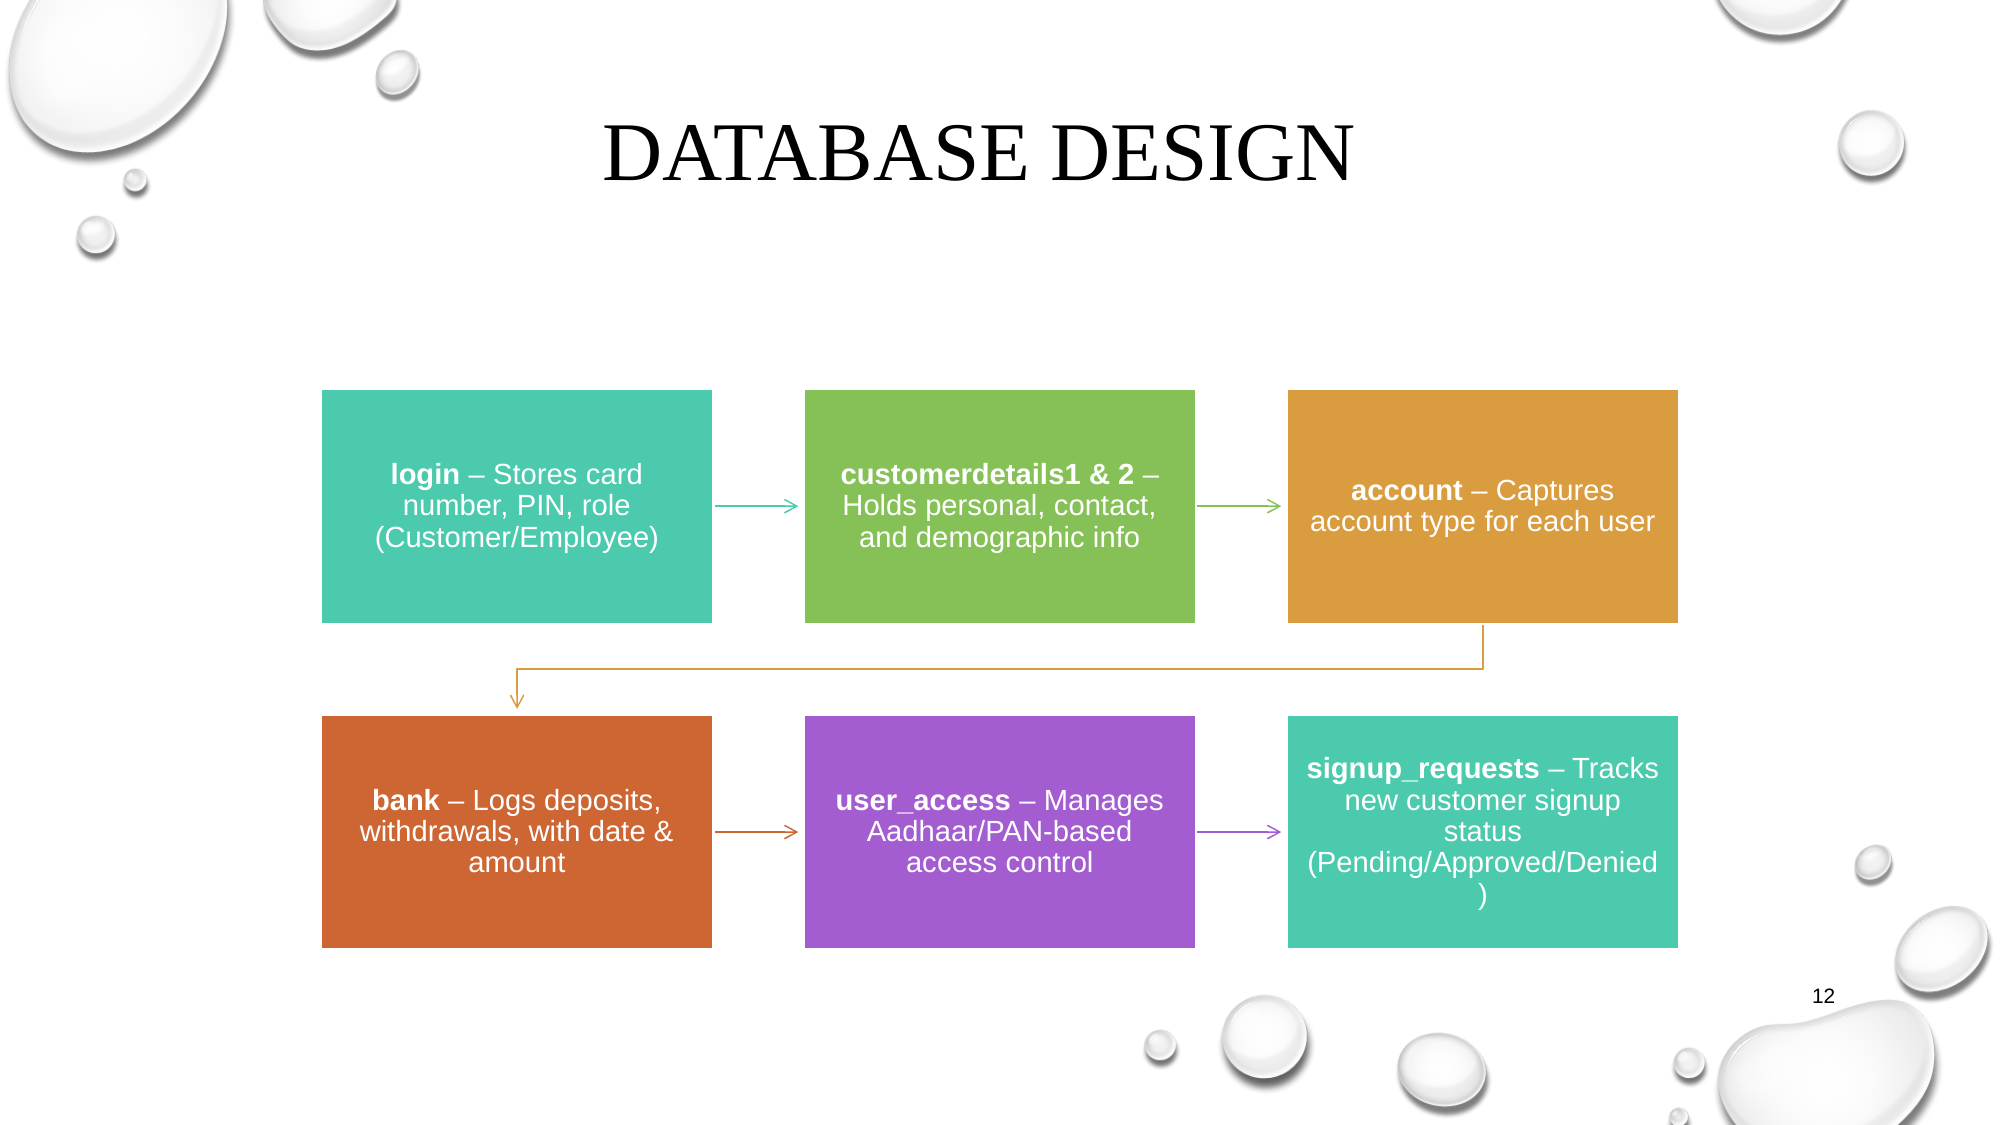

# Database Design

login – Stores card number, PIN, role (Customer/Employee)

customerdetails1 & 2 – Holds personal, contact, and demographic info

account – Captures account type for each user

bank – Logs deposits, withdrawals, with date & amount

user_access – Manages Aadhaar/PAN-based access control
signup_requests – Tracks new customer signup status (Pending/Approved/Denied)
12